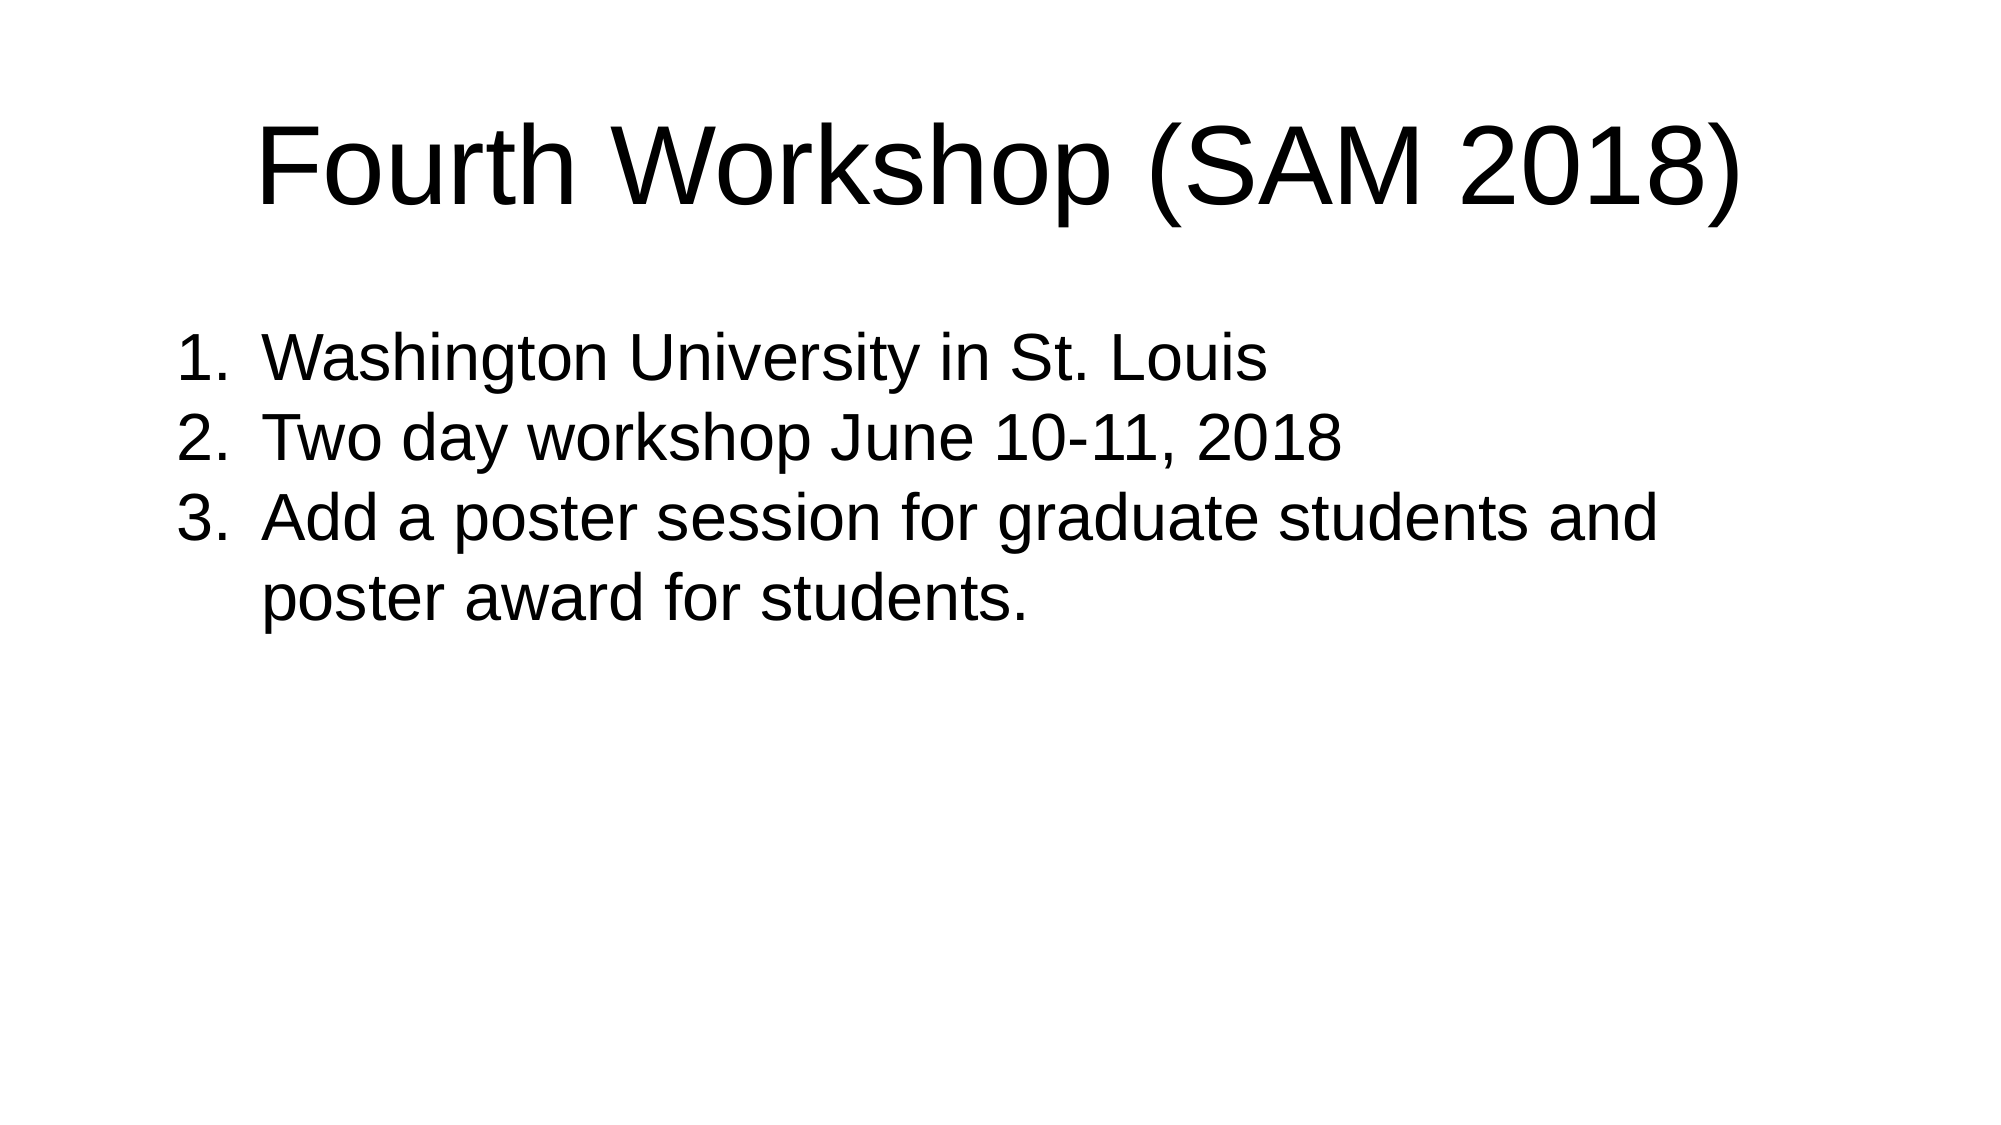

# Fourth Workshop (SAM 2018)
Washington University in St. Louis
Two day workshop June 10-11, 2018
Add a poster session for graduate students and poster award for students.